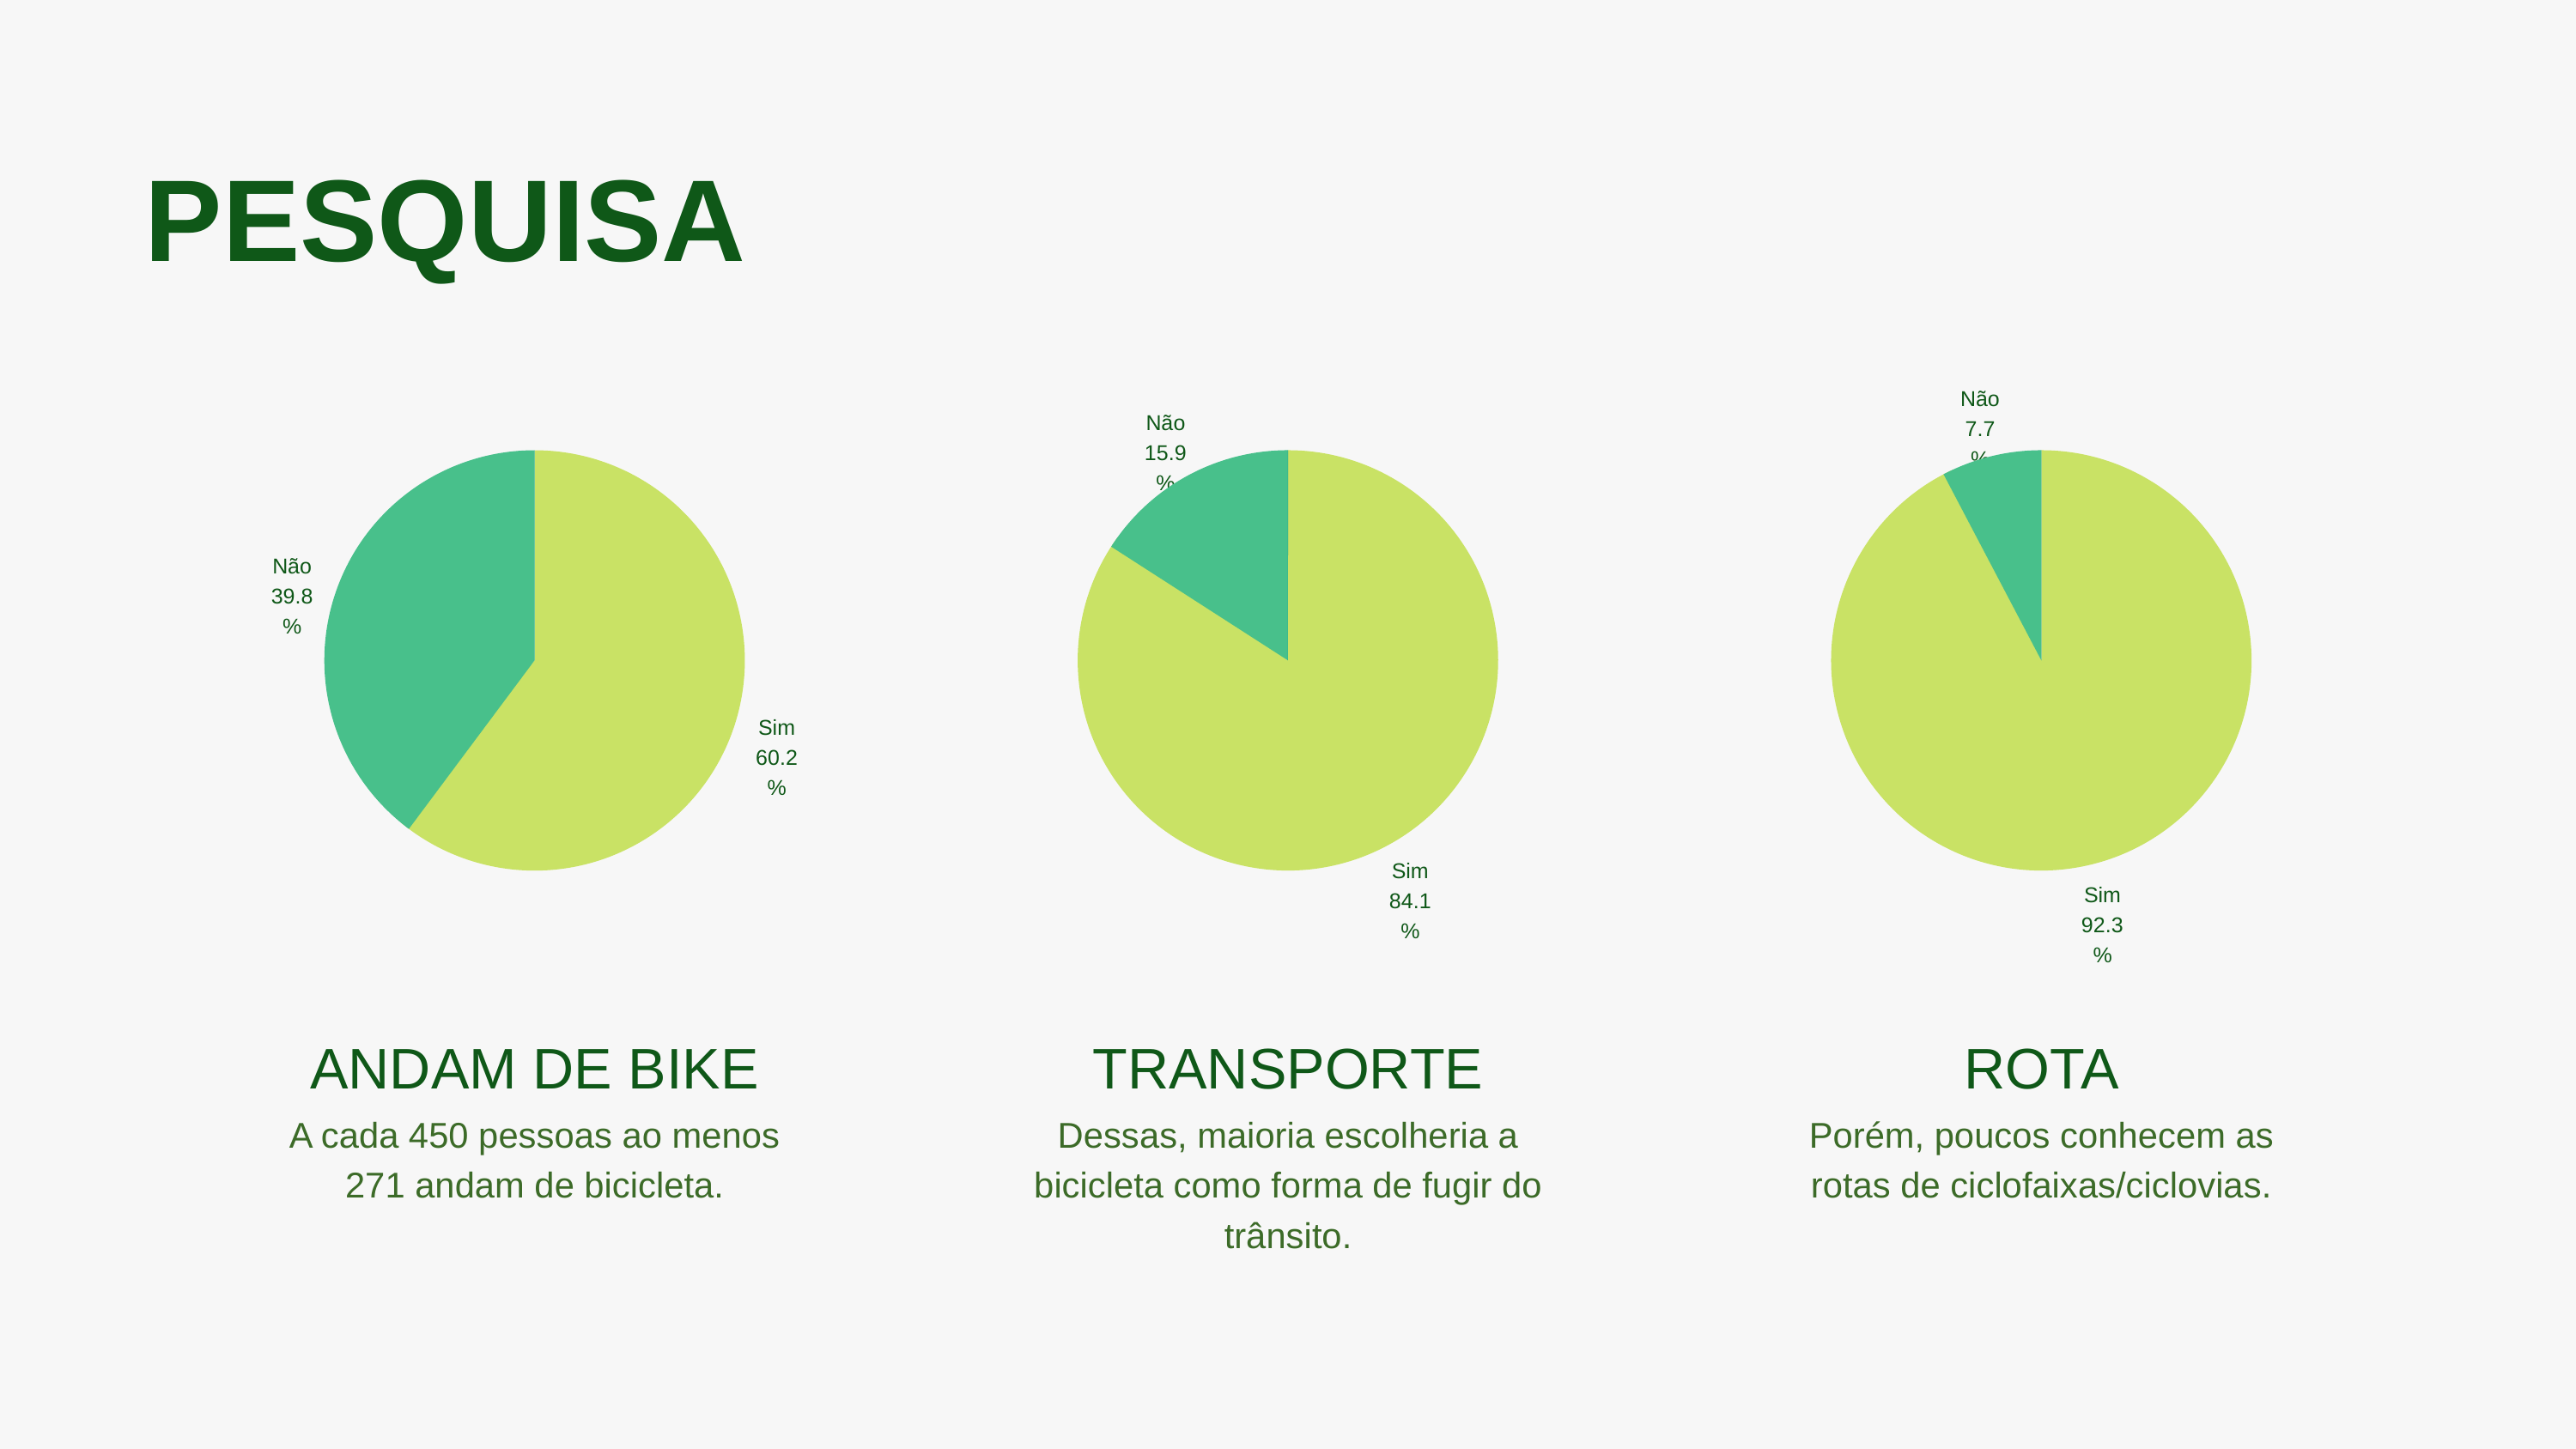

PESQUISA
Não
7.7%

Sim
92.3%
Não
15.9%

Sim
84.1%

Não
39.8%
Sim
60.2%
ANDAM DE BIKE
A cada 450 pessoas ao menos 271 andam de bicicleta.
TRANSPORTE
Dessas, maioria escolheria a bicicleta como forma de fugir do trânsito.
ROTA
Porém, poucos conhecem as rotas de ciclofaixas/ciclovias.